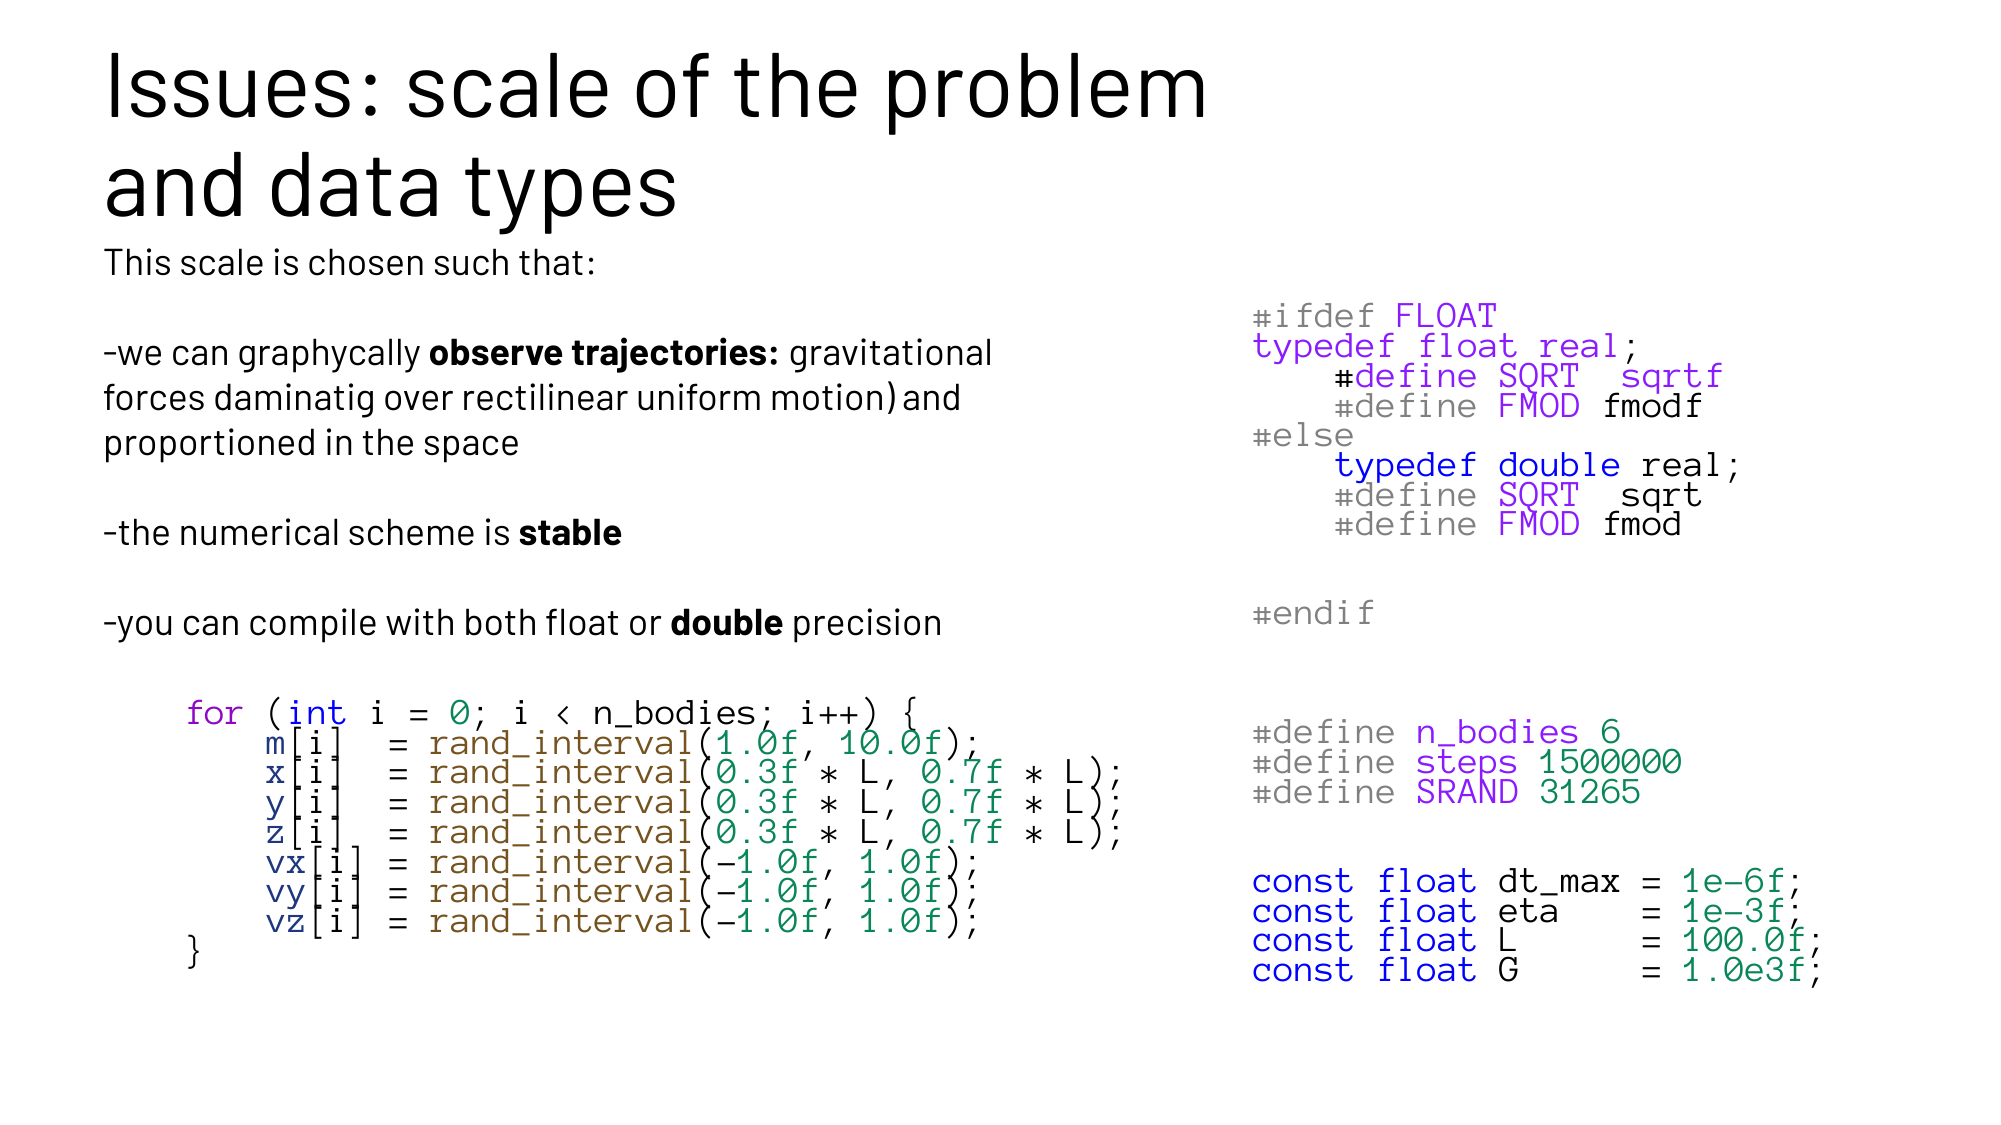

# Issues: scale of the problem and data types
This scale is chosen such that:

-we can graphycally observe trajectories: gravitational forces daminatig over rectilinear uniform motion) and proportioned in the space

-the numerical scheme is stable

-you can compile with both float or double precision

#ifdef FLOAT
typedef float real;
    #define SQRT  sqrtf
    #define FMOD fmodf
#else
    typedef double real;
    #define SQRT  sqrt
    #define FMOD fmod

#endif

#define n_bodies 6
#define steps 1500000
#define SRAND 31265

const float dt_max = 1e-6f;
const float eta    = 1e-3f;
const float L      = 100.0f;
const float G      = 1.0e3f;
    for (int i = 0; i < n_bodies; i++) {
        m[i]  = rand_interval(1.0f, 10.0f);
        x[i]  = rand_interval(0.3f * L, 0.7f * L);
        y[i]  = rand_interval(0.3f * L, 0.7f * L);
        z[i]  = rand_interval(0.3f * L, 0.7f * L);
        vx[i] = rand_interval(-1.0f, 1.0f);
        vy[i] = rand_interval(-1.0f, 1.0f);
        vz[i] = rand_interval(-1.0f, 1.0f);
    }